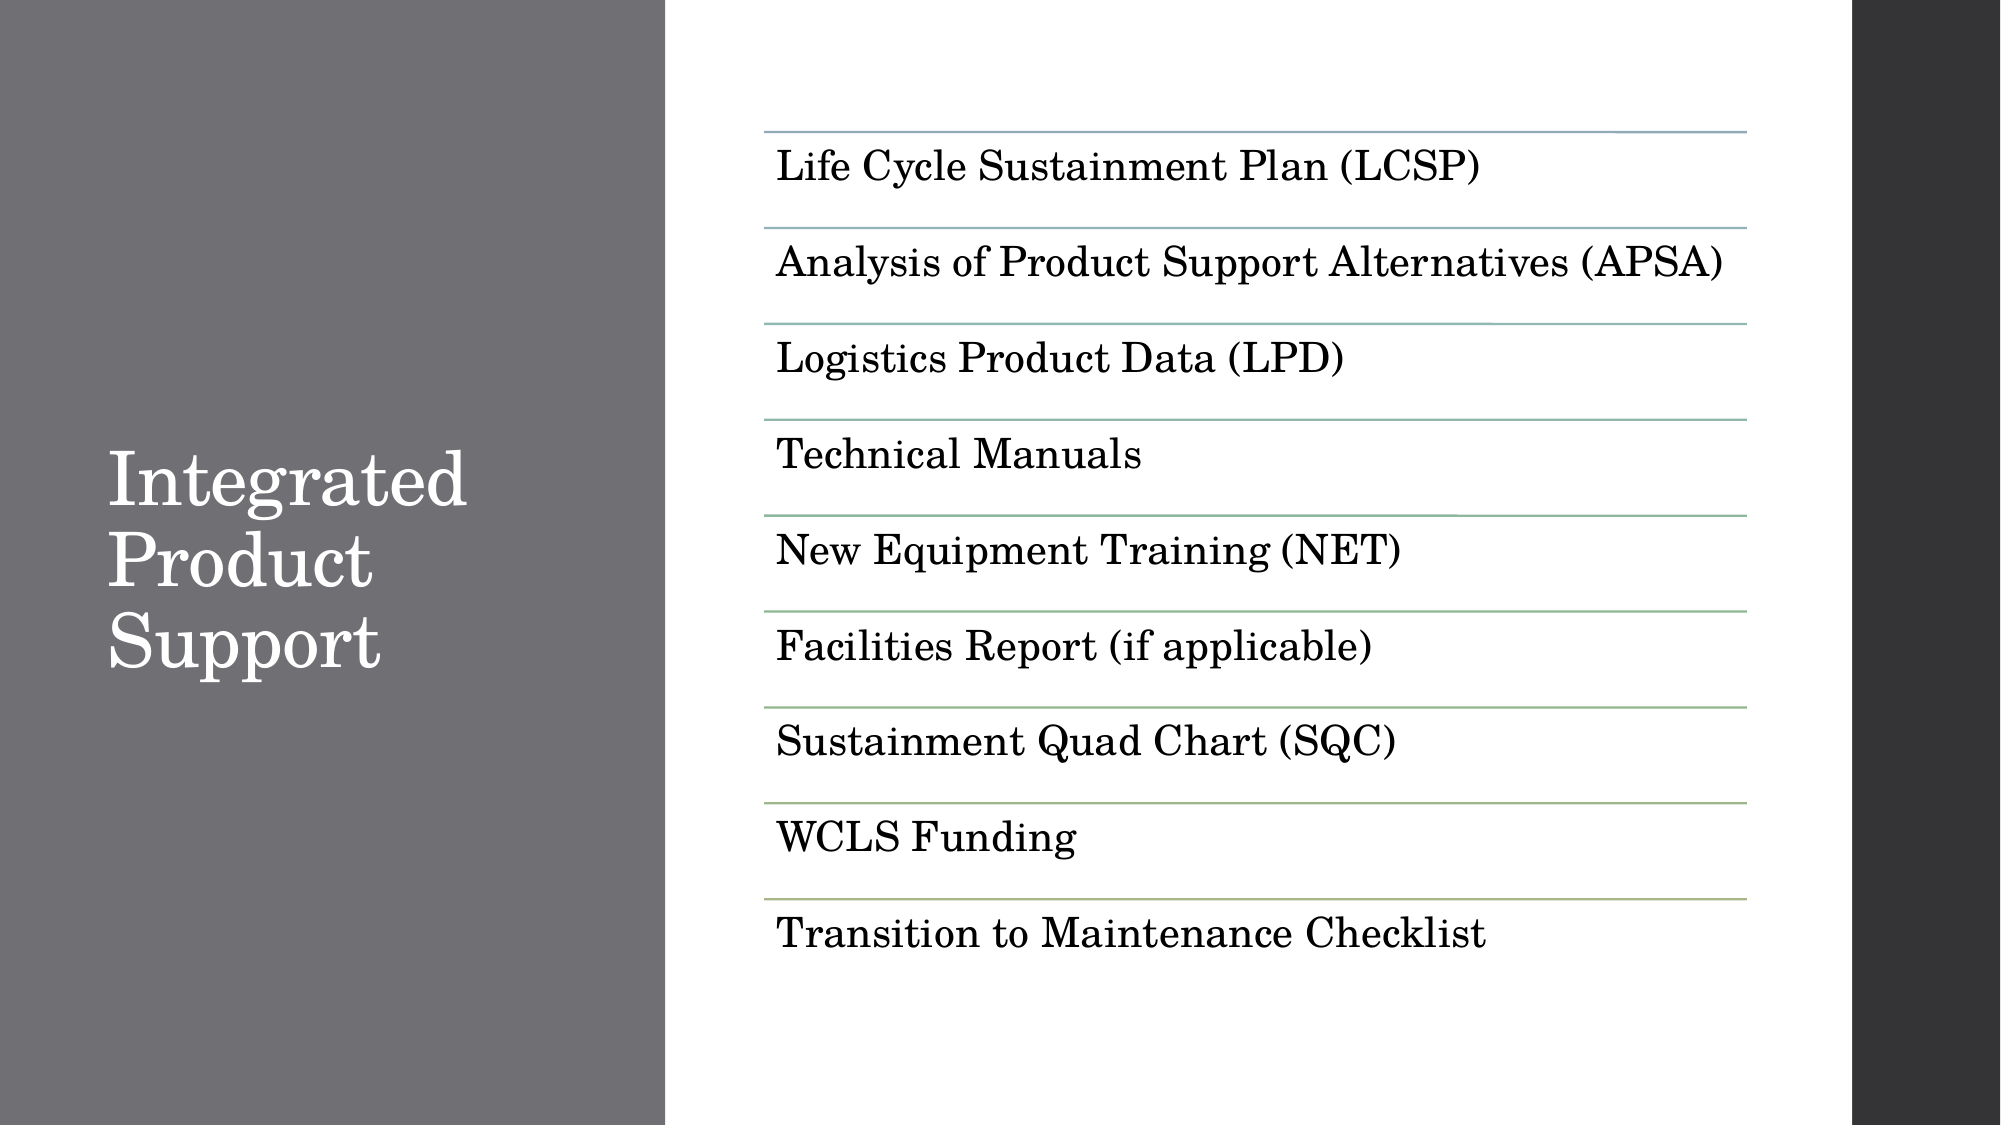

Life Cycle Sustainment Plan (LCSP)
Analysis of Product Support Alternatives (APSA)
Logistics Product Data (LPD)
Technical Manuals
New Equipment Training (NET)
Facilities Report (if applicable)
Sustainment Quad Chart (SQC)
WCLS Funding
Transition to Maintenance Checklist
# Integrated Product Support